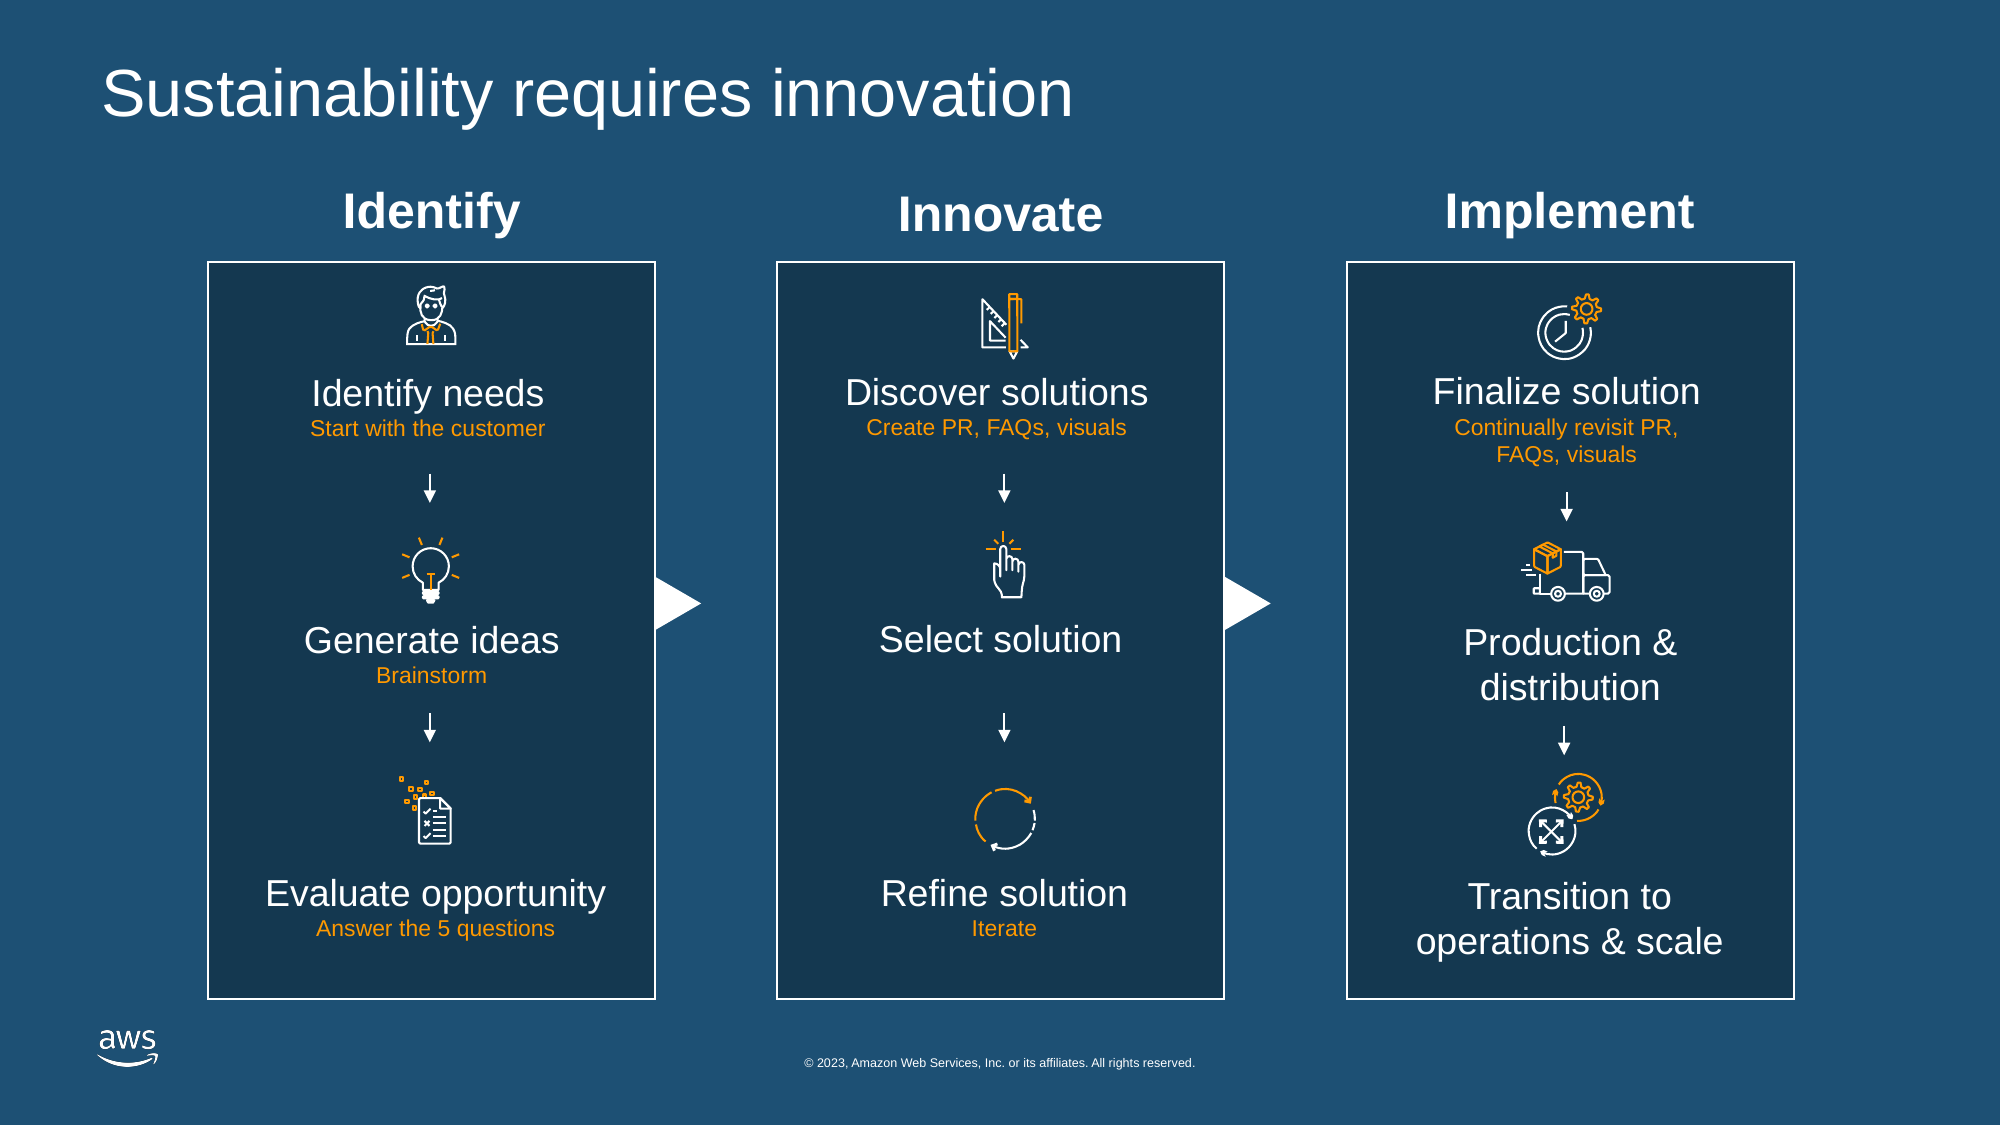

# Sustainability requires innovation
Identify
Implement
Innovate

Identify needs
Start with the customer

Finalize solution
Continually revisit PR,
FAQs, visuals

Discover solutions
Create PR, FAQs, visuals

Generate ideas
Brainstorm

Select solution

Production &
distribution

Evaluate opportunity
Answer the 5 questions

Refine solution
Iterate

Transition to
operations & scale